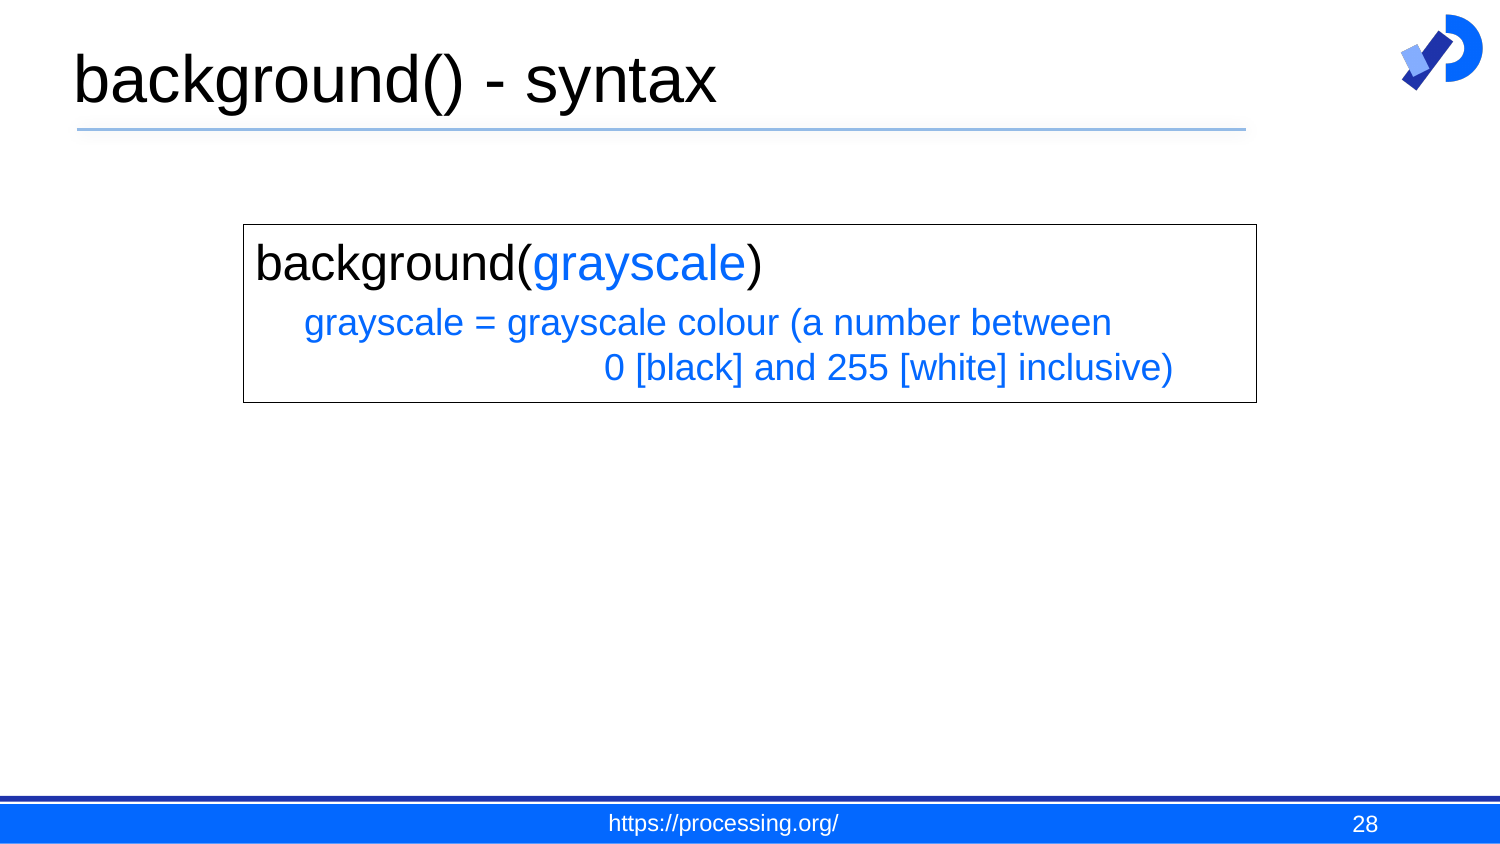

# background() - syntax
background(grayscale)
grayscale = grayscale colour (a number between
		0 [black] and 255 [white] inclusive)
28
https://processing.org/